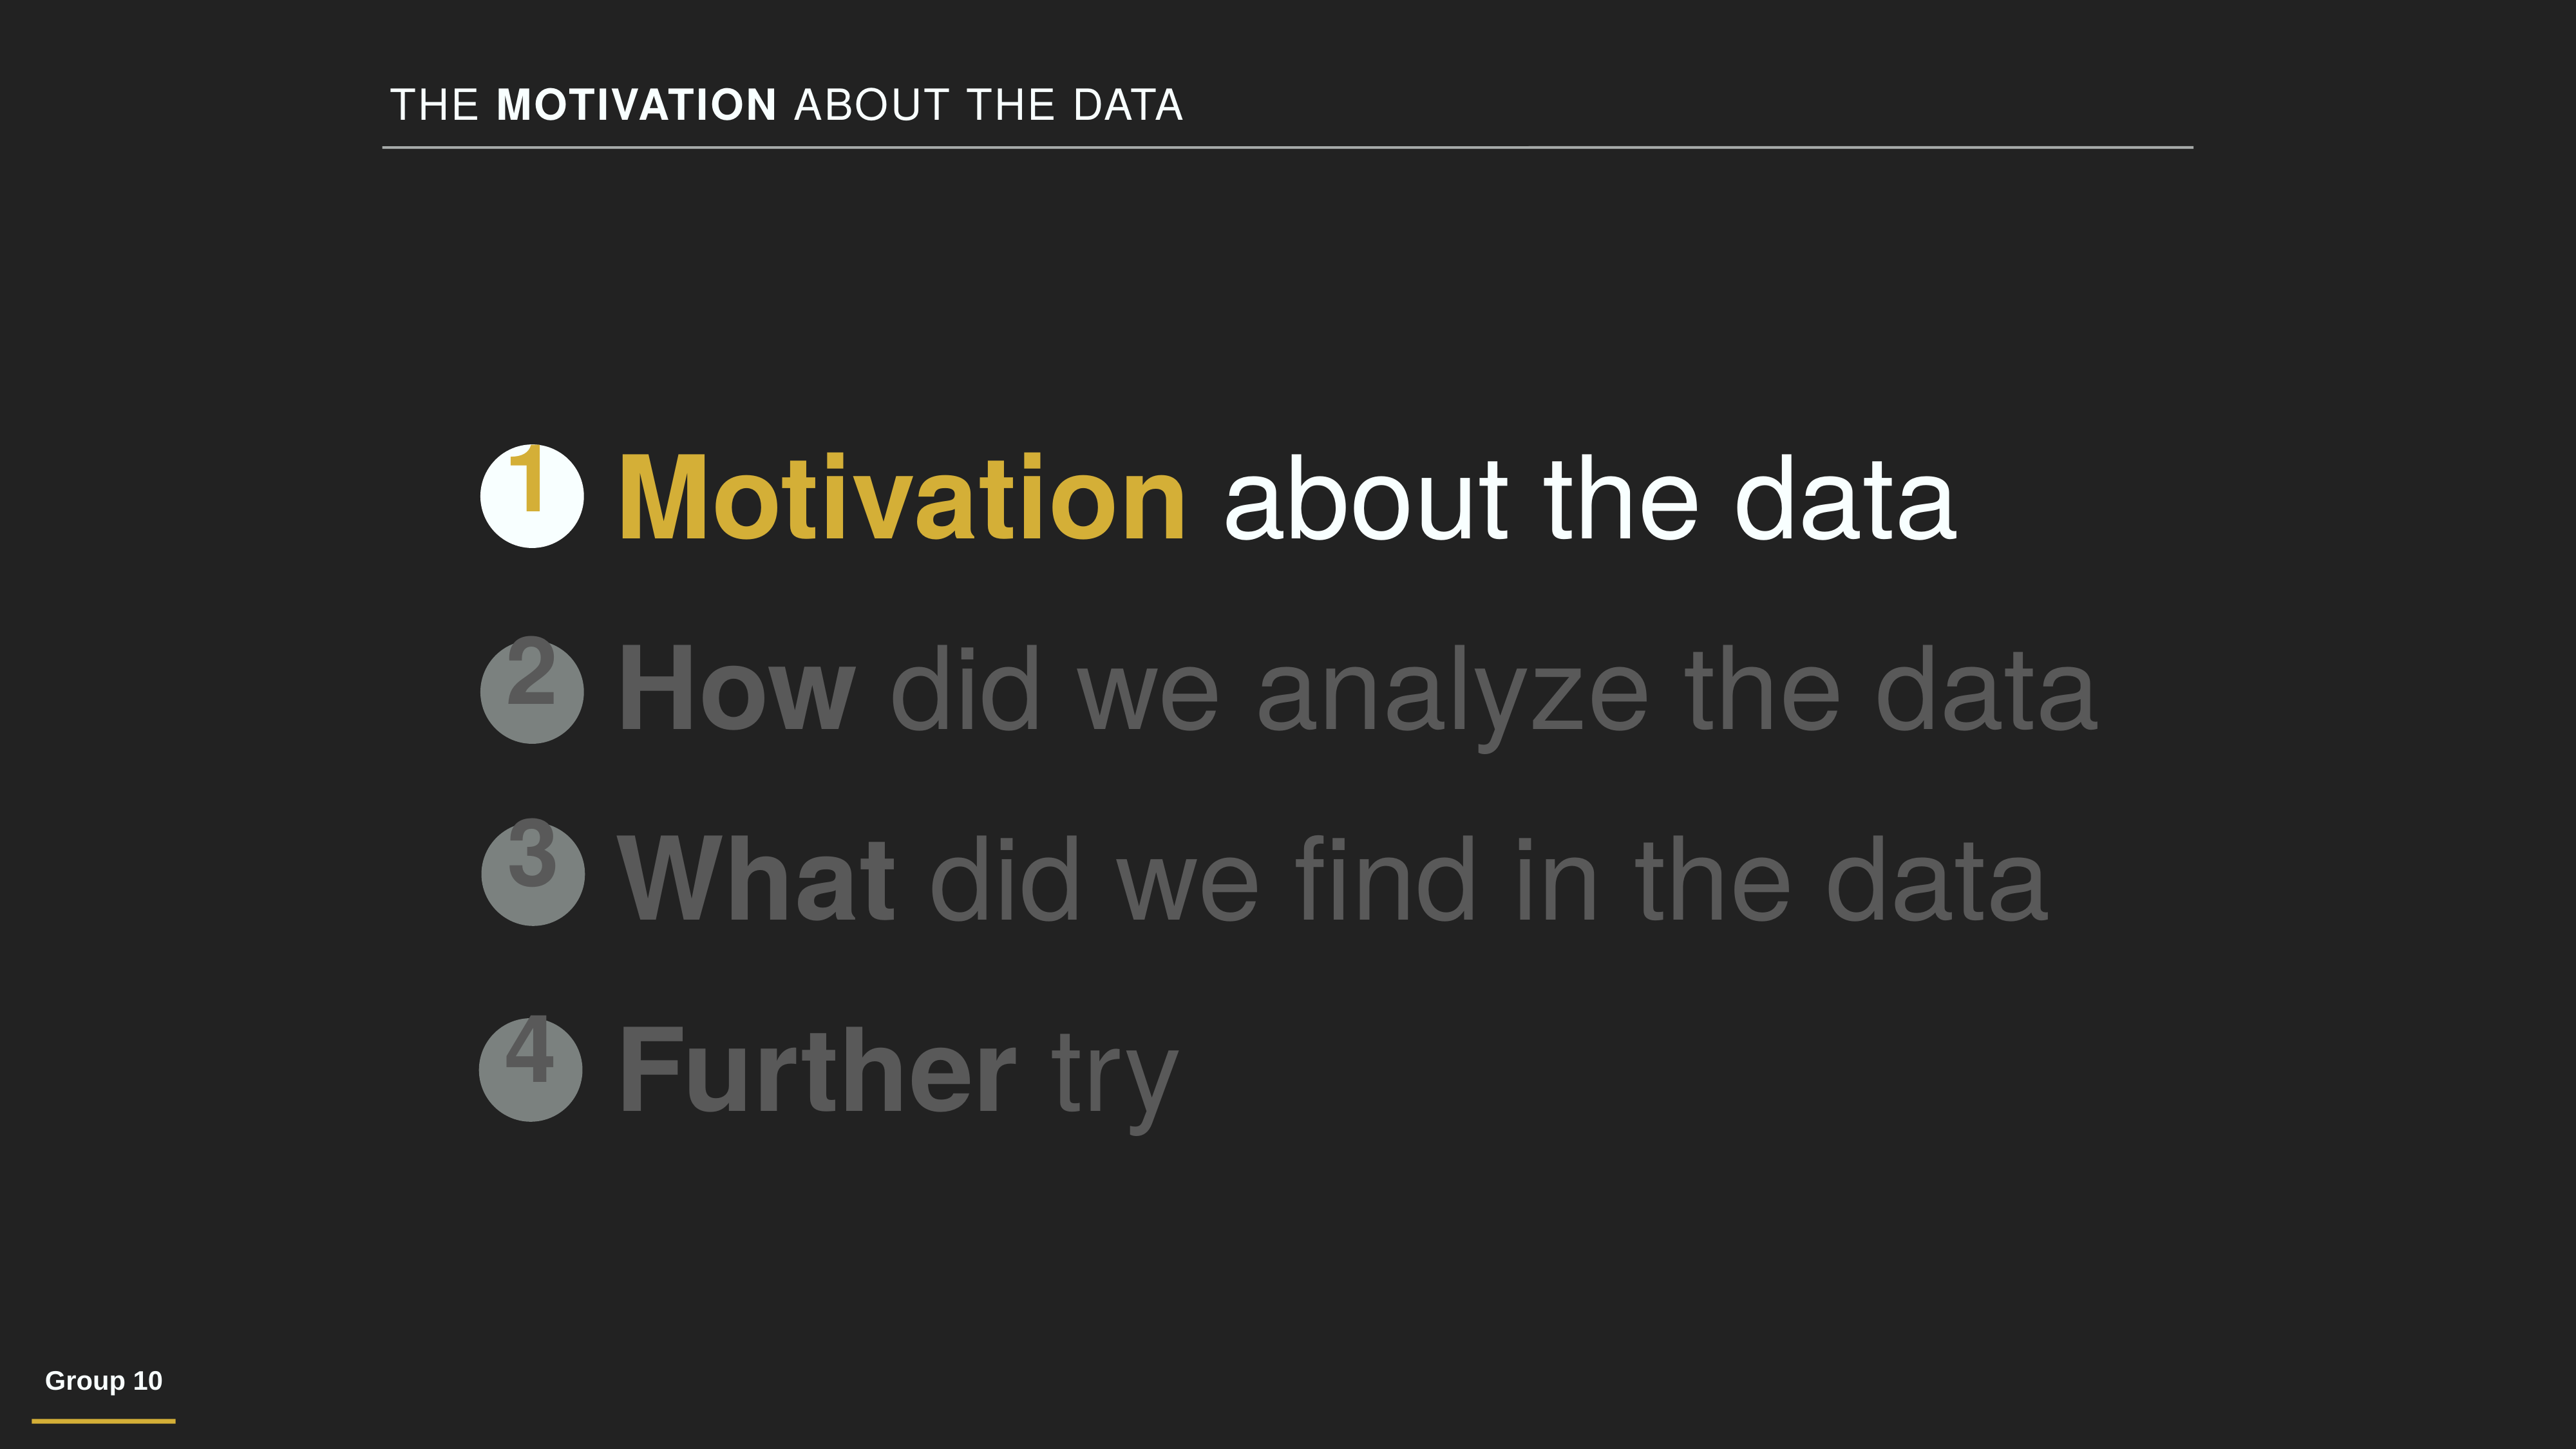

The motivation about the data
1

Motivation about the data
How did we analyze the data
What did we find in the data
Further try
2

3

4